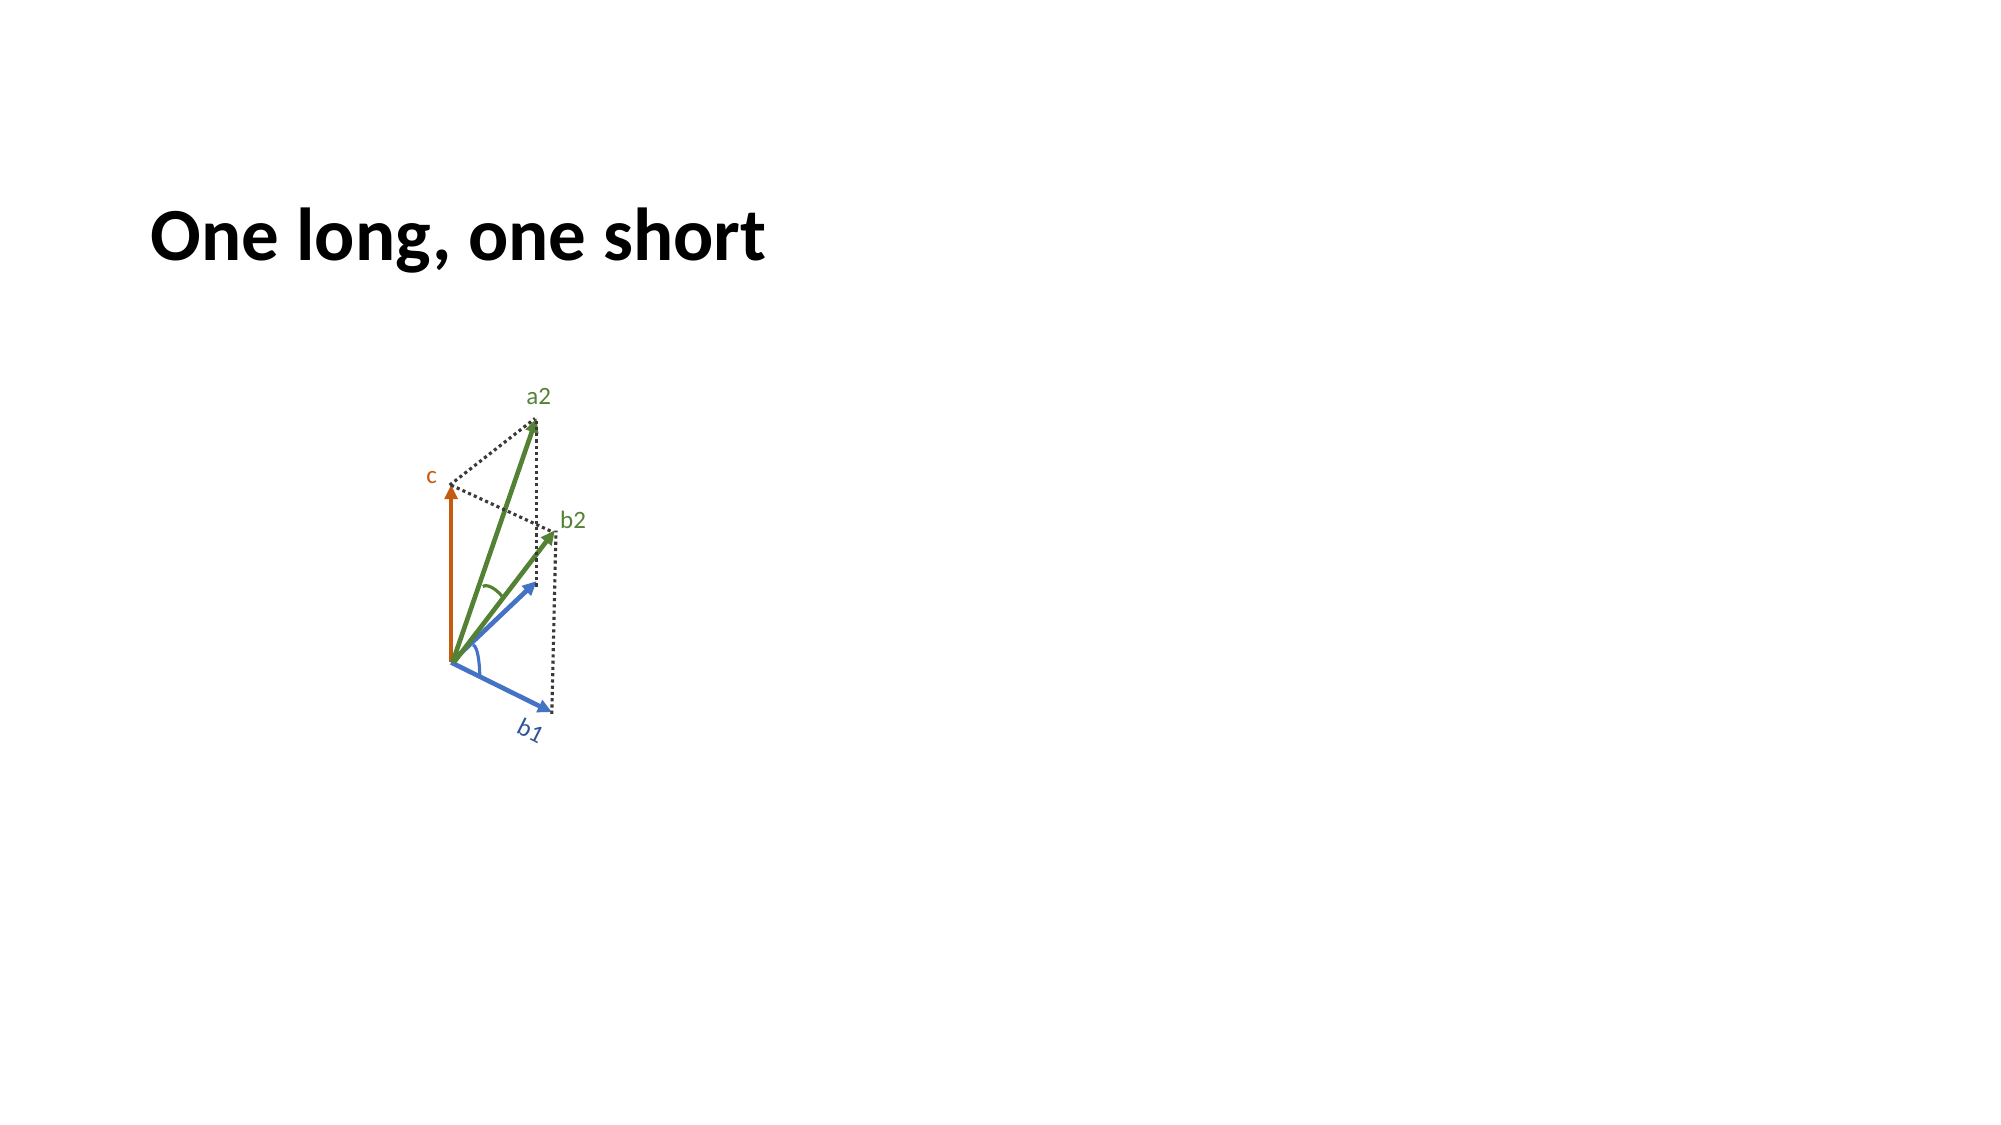

One long, one short
a2
c
b2

b1